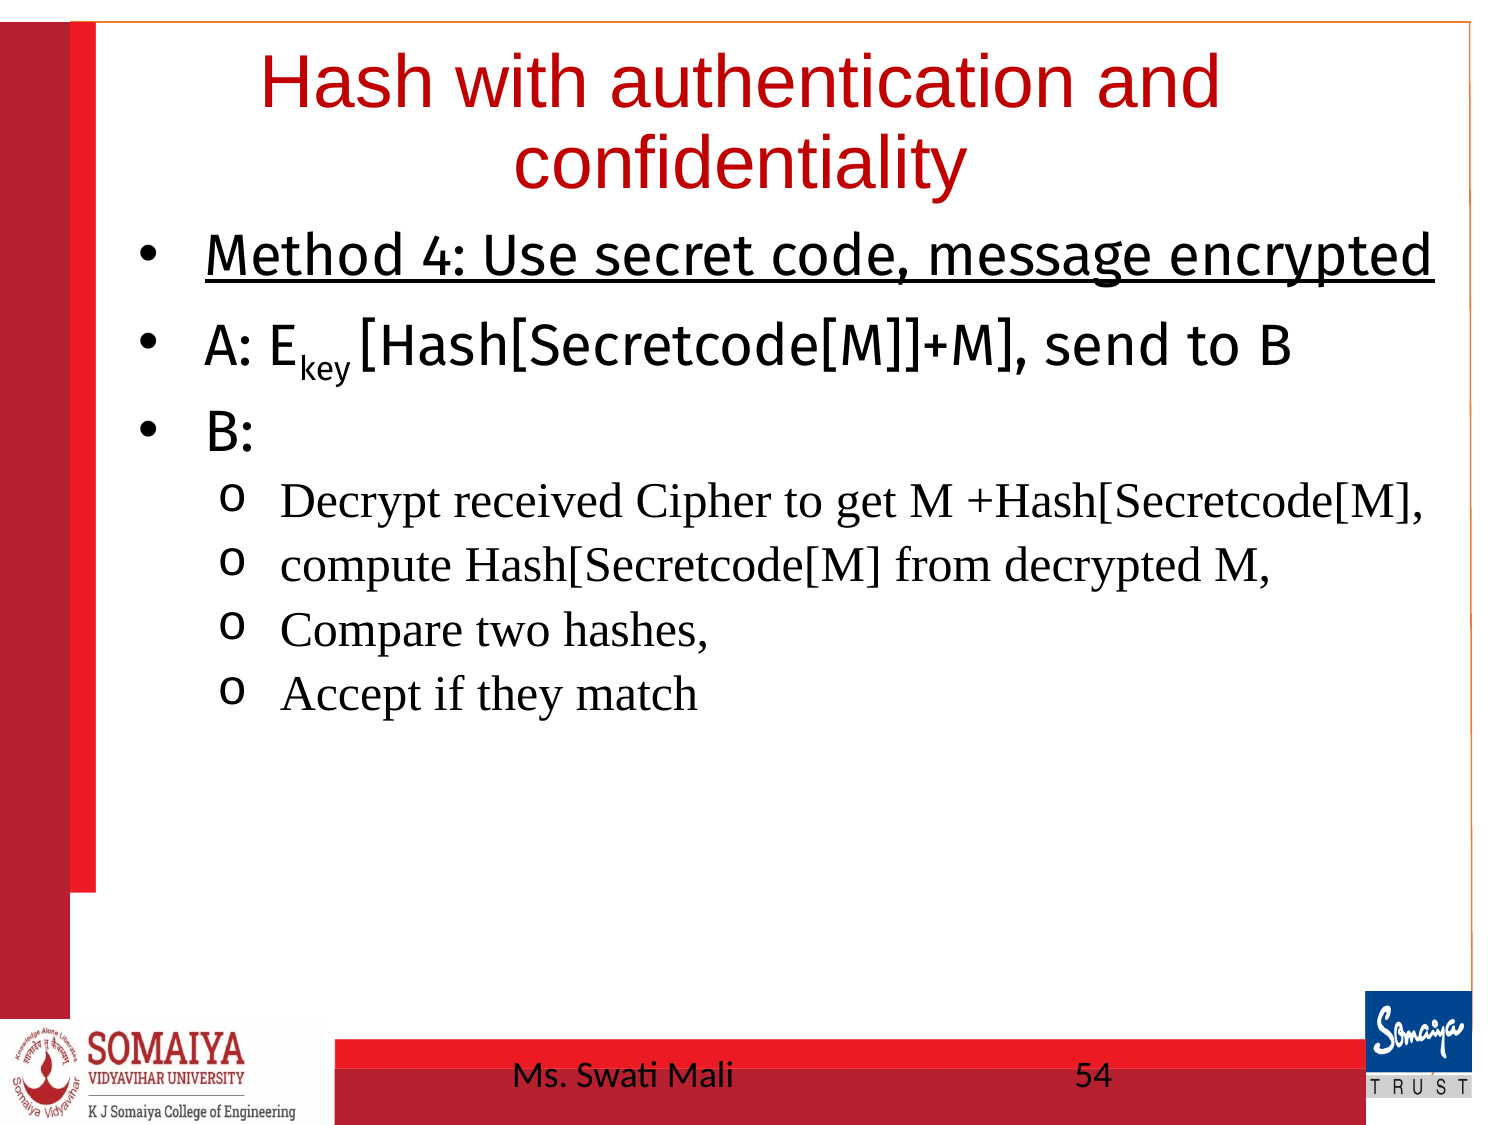

# Hash with authentication and confidentiality
Method 4: Use secret code, message encrypted
A: Ekey [Hash[Secretcode[M]]+M], send to B
B:
Decrypt received Cipher to get M +Hash[Secretcode[M],
compute Hash[Secretcode[M] from decrypted M,
Compare two hashes,
Accept if they match
Ms. Swati Mali
54